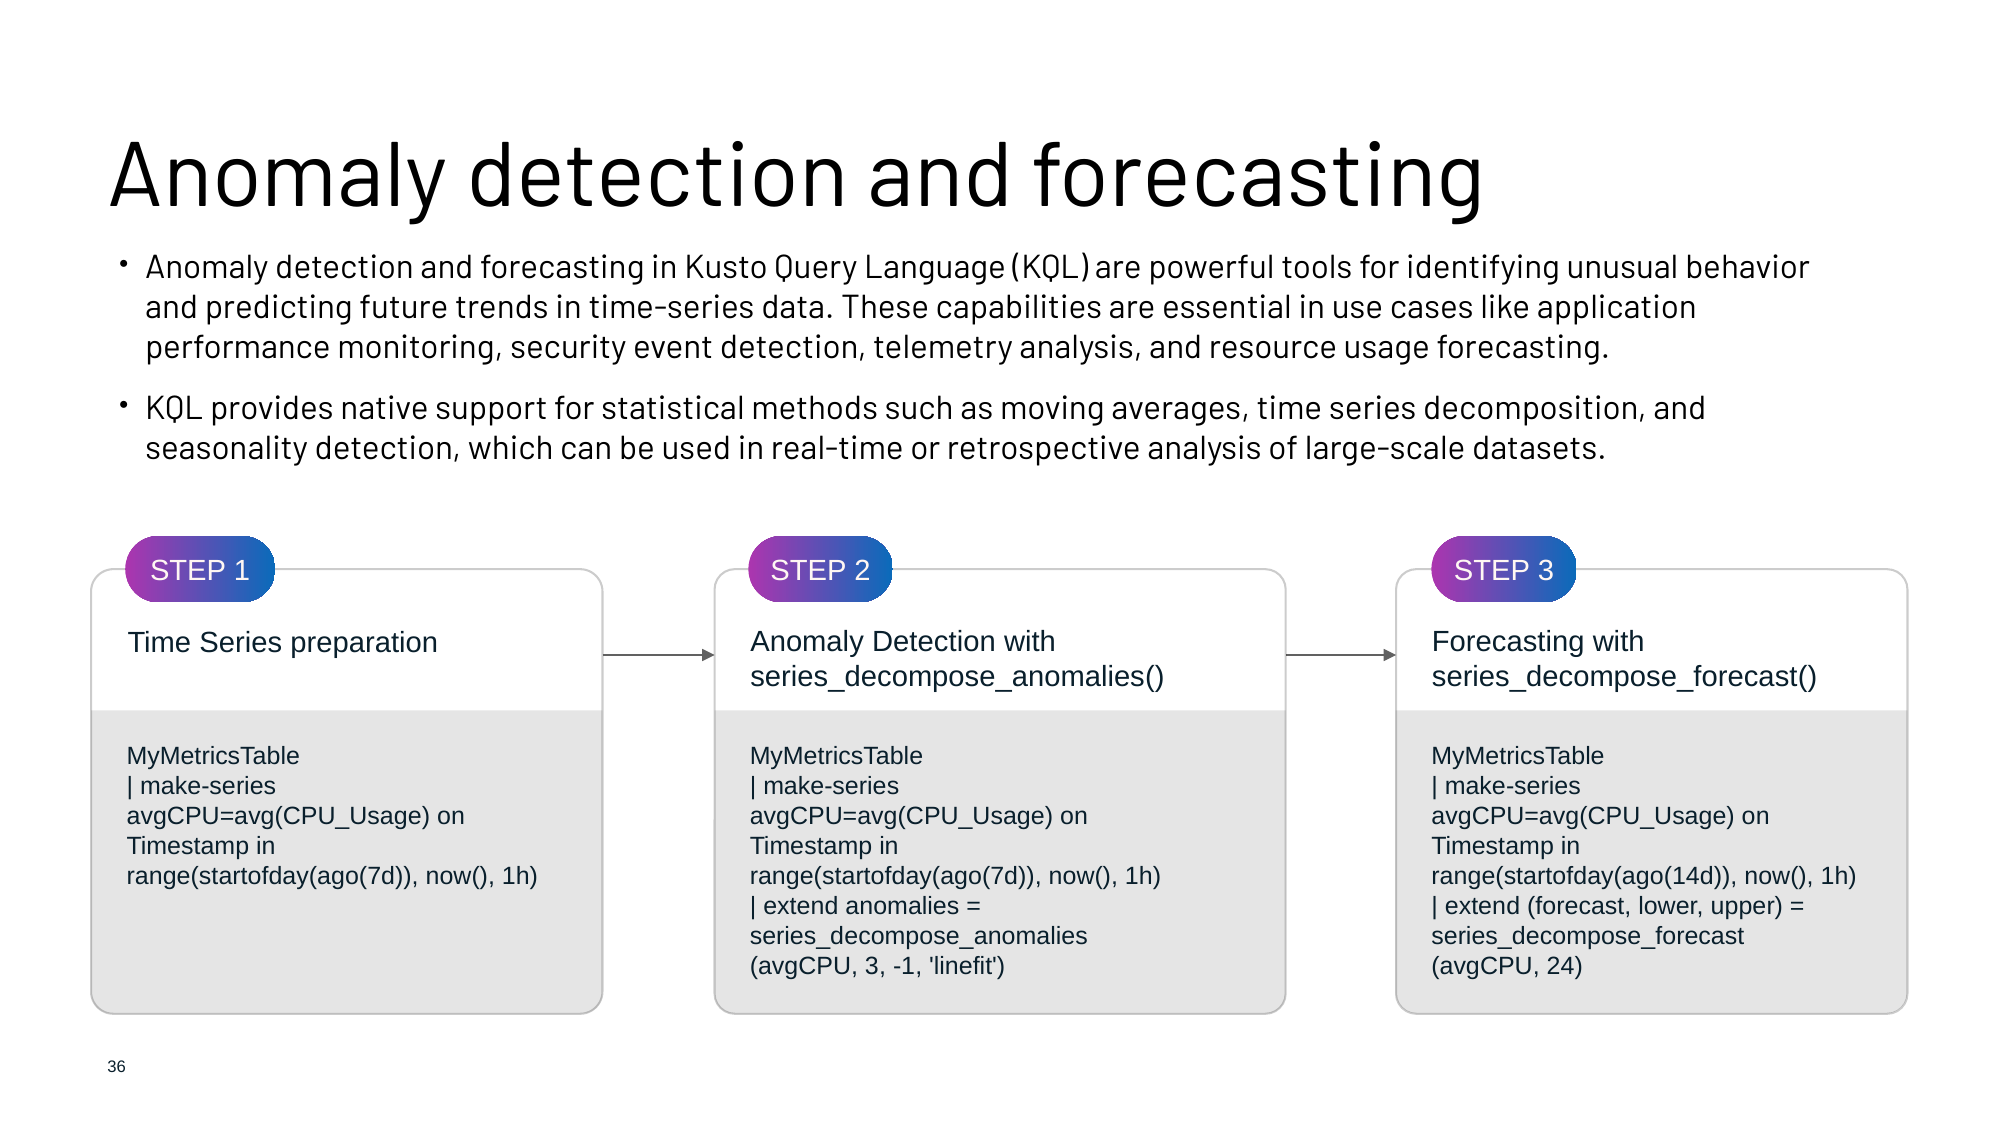

# Anomaly detection and forecasting
Anomaly detection and forecasting in Kusto Query Language (KQL) are powerful tools for identifying unusual behavior and predicting future trends in time-series data. These capabilities are essential in use cases like application performance monitoring, security event detection, telemetry analysis, and resource usage forecasting.
KQL provides native support for statistical methods such as moving averages, time series decomposition, and seasonality detection, which can be used in real-time or retrospective analysis of large-scale datasets.
STEP 2
STEP 3
STEP 1
Time Series preparation
Anomaly Detection with series_decompose_anomalies()
Forecasting with series_decompose_forecast()
MyMetricsTable
| make-series
avgCPU=avg(CPU_Usage) on Timestamp in range(startofday(ago(14d)), now(), 1h)
| extend (forecast, lower, upper) = series_decompose_forecast
(avgCPU, 24)
MyMetricsTable
| make-series
avgCPU=avg(CPU_Usage) on Timestamp in range(startofday(ago(7d)), now(), 1h)
MyMetricsTable
| make-series
avgCPU=avg(CPU_Usage) on
Timestamp in
range(startofday(ago(7d)), now(), 1h)
| extend anomalies = series_decompose_anomalies
(avgCPU, 3, -1, 'linefit')
36